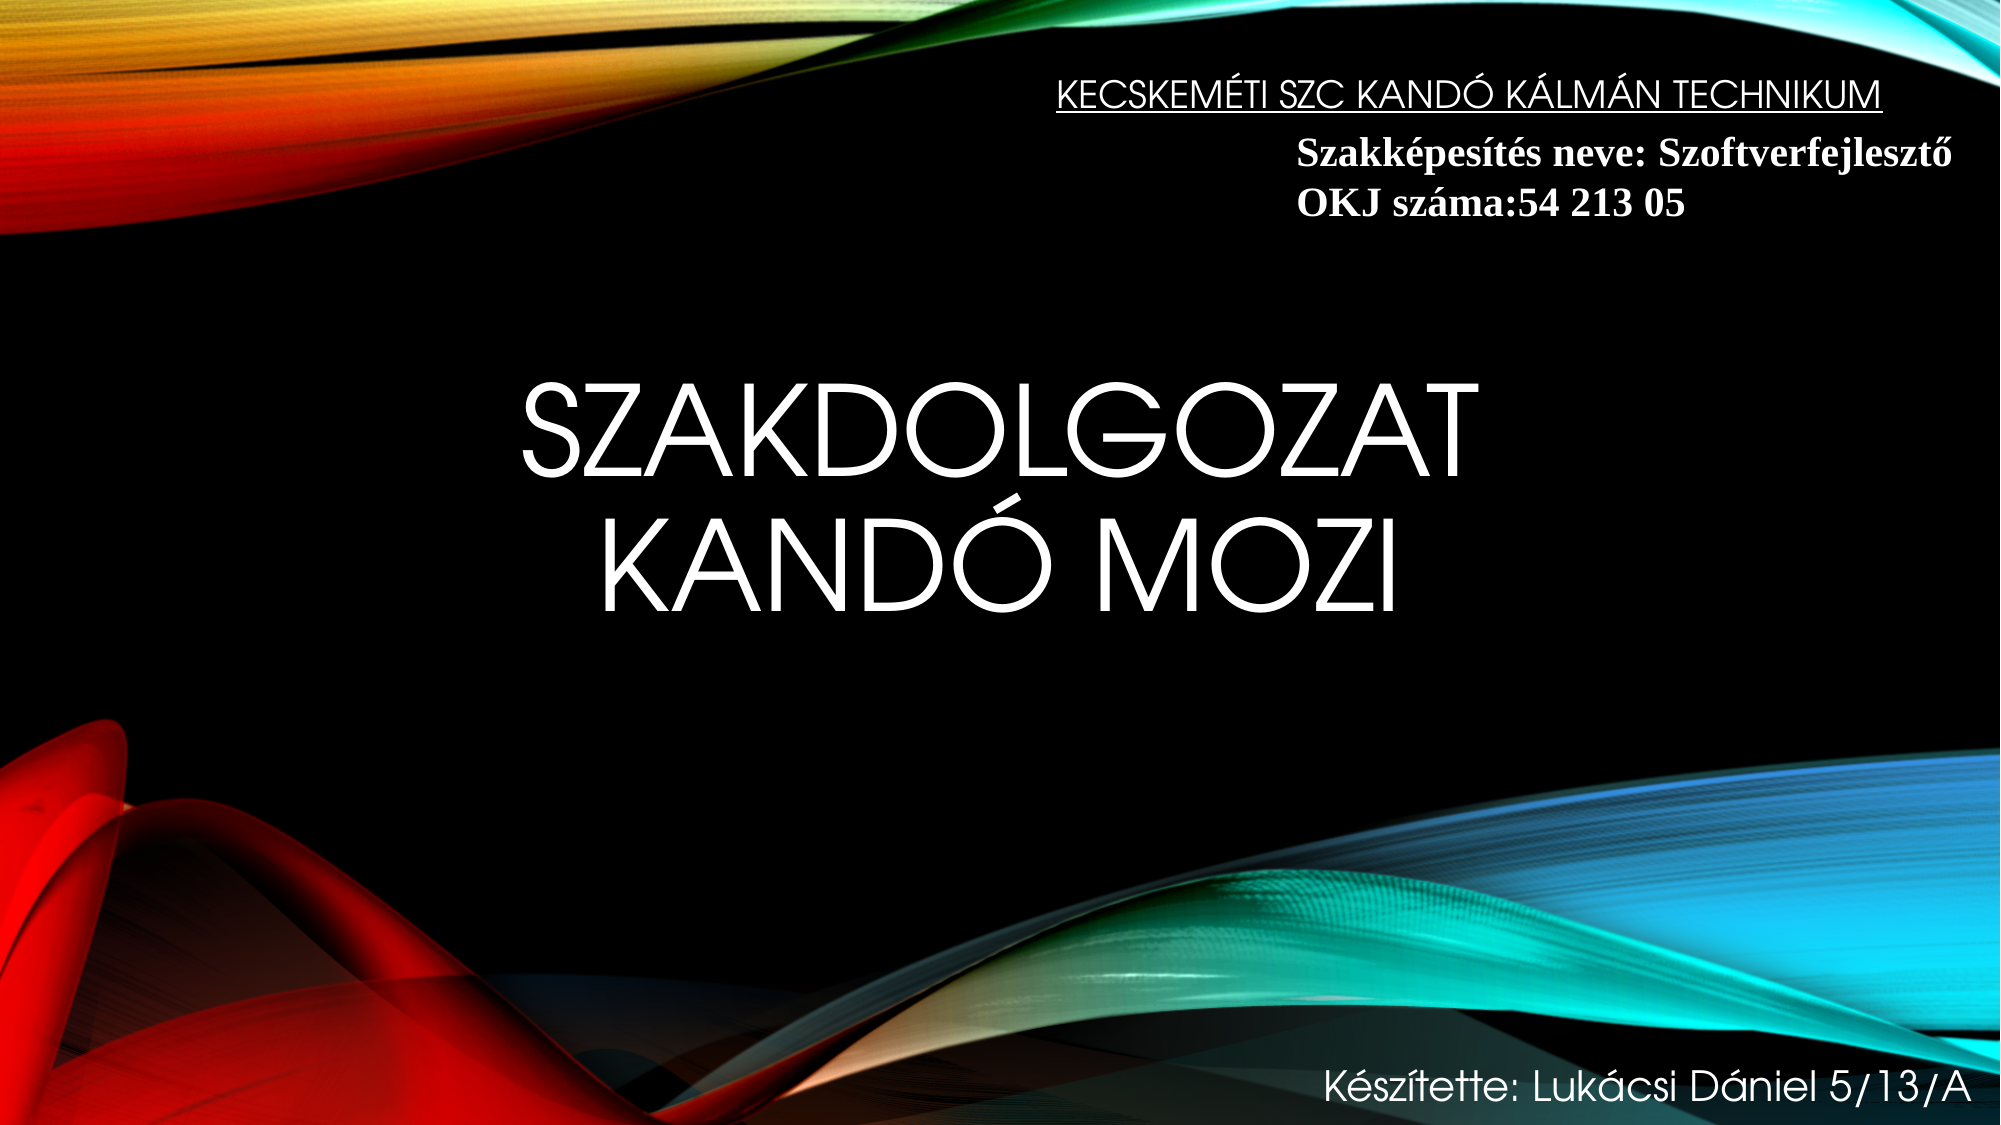

KECSKEMÉTI SZC KANDÓ KÁLMÁN TECHNIKUM

Szakképesítés neve: Szoftverfejlesztő
OKJ száma:54 213 05
# Szakdolgozat Kandó mozi
Készítette: Lukácsi Dániel 5/13/A